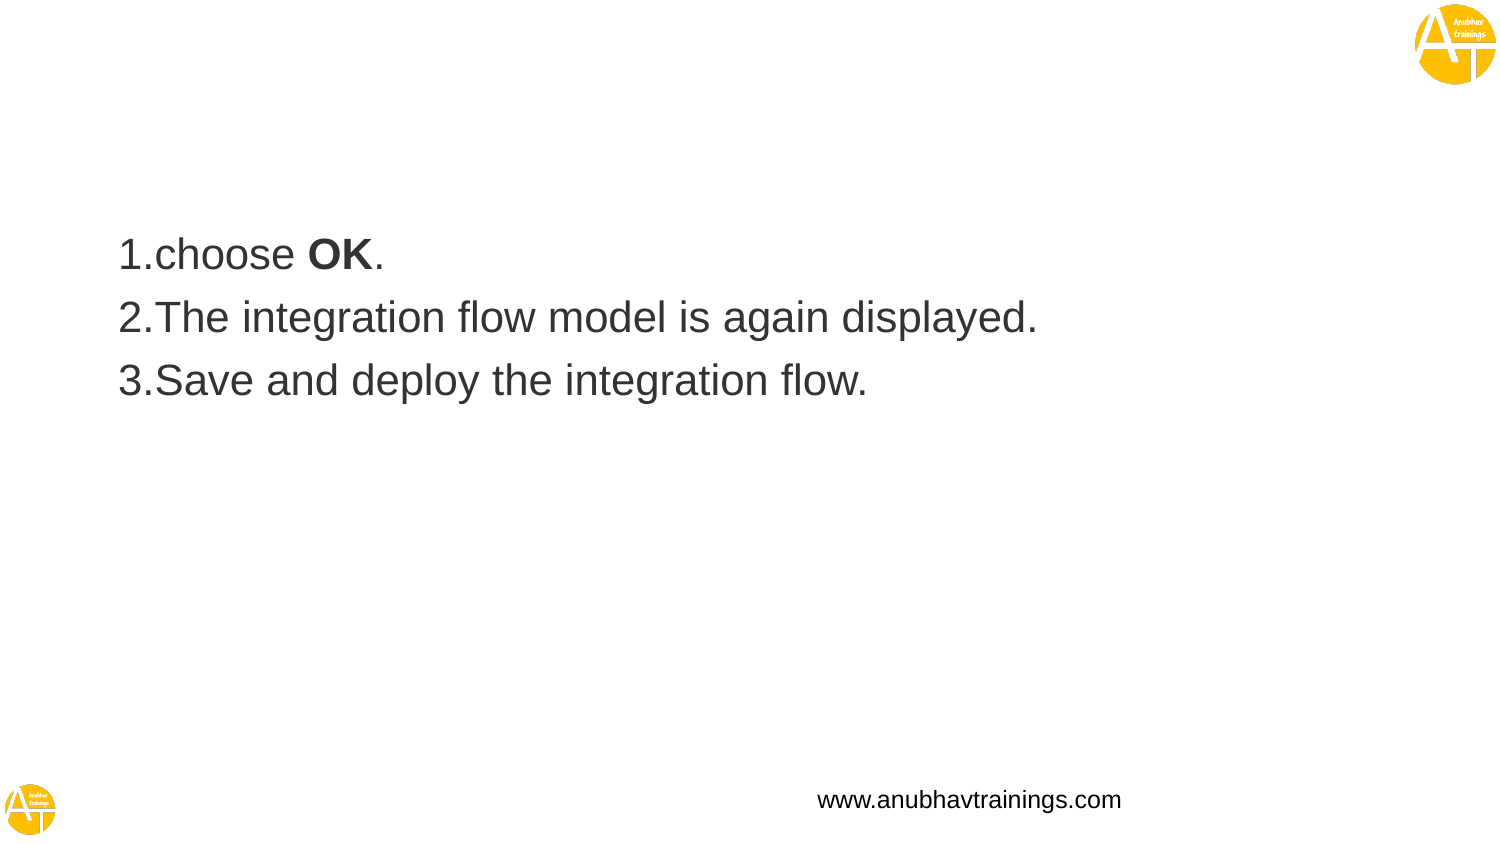

#
choose OK.
The integration flow model is again displayed.
Save and deploy the integration flow.